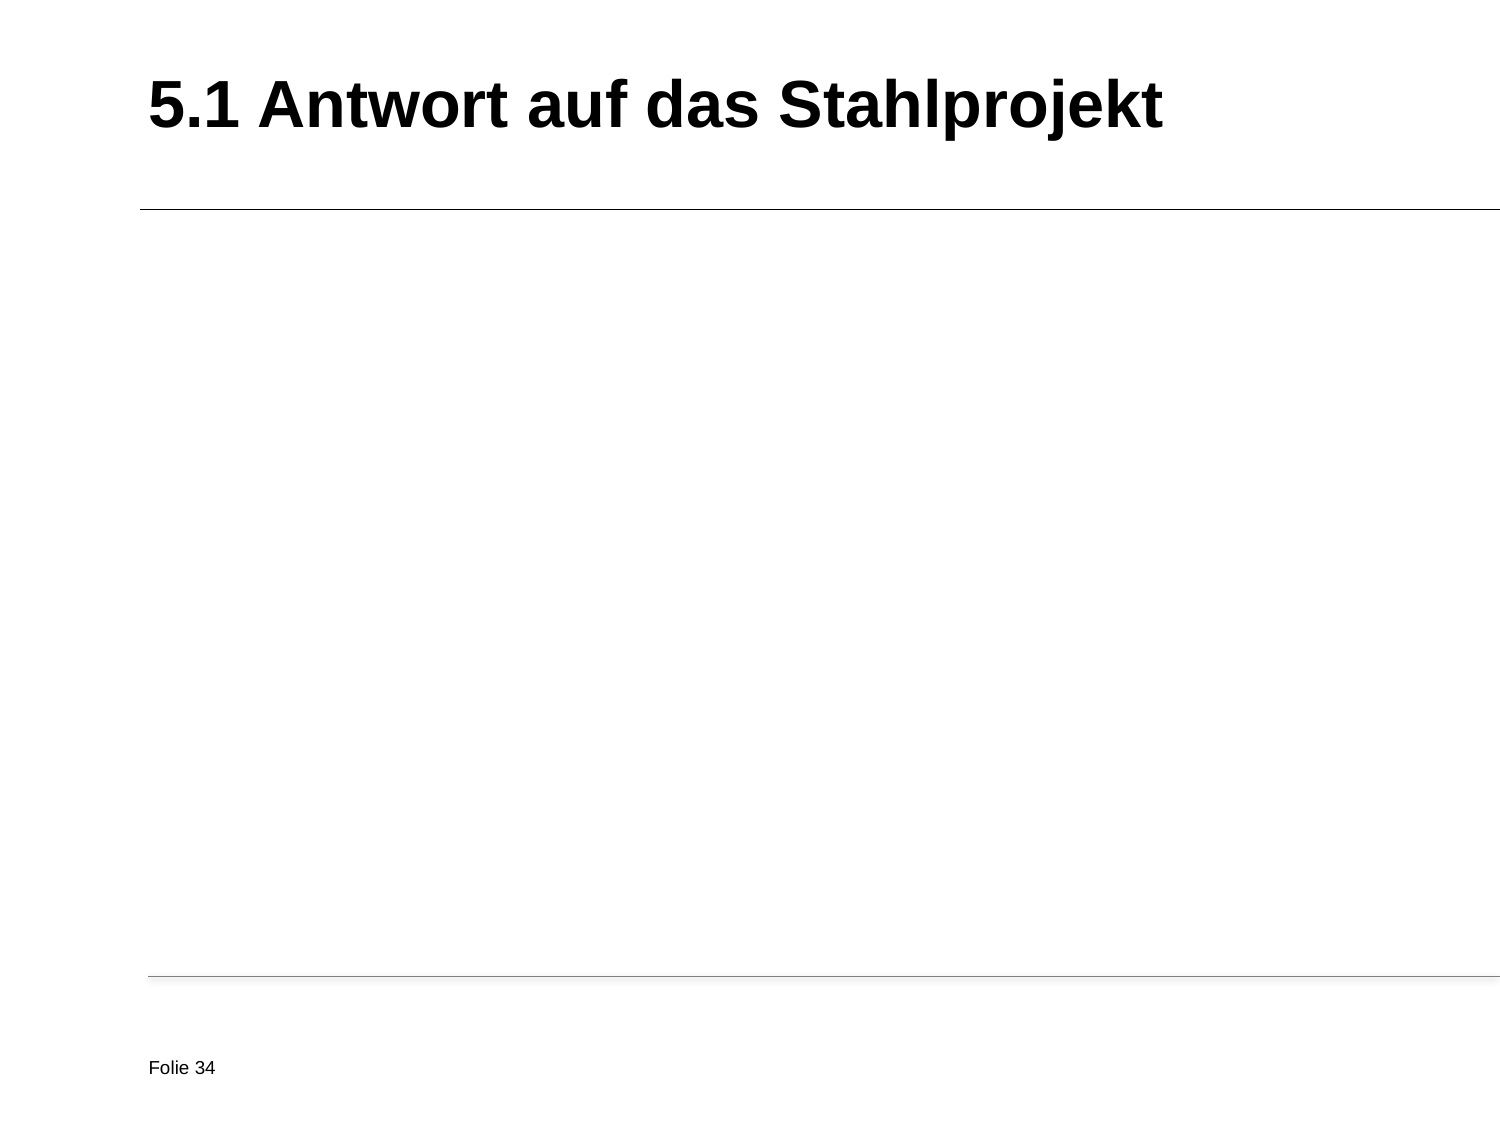

5.1 Antwort auf das Stahlprojekt
Folie 34